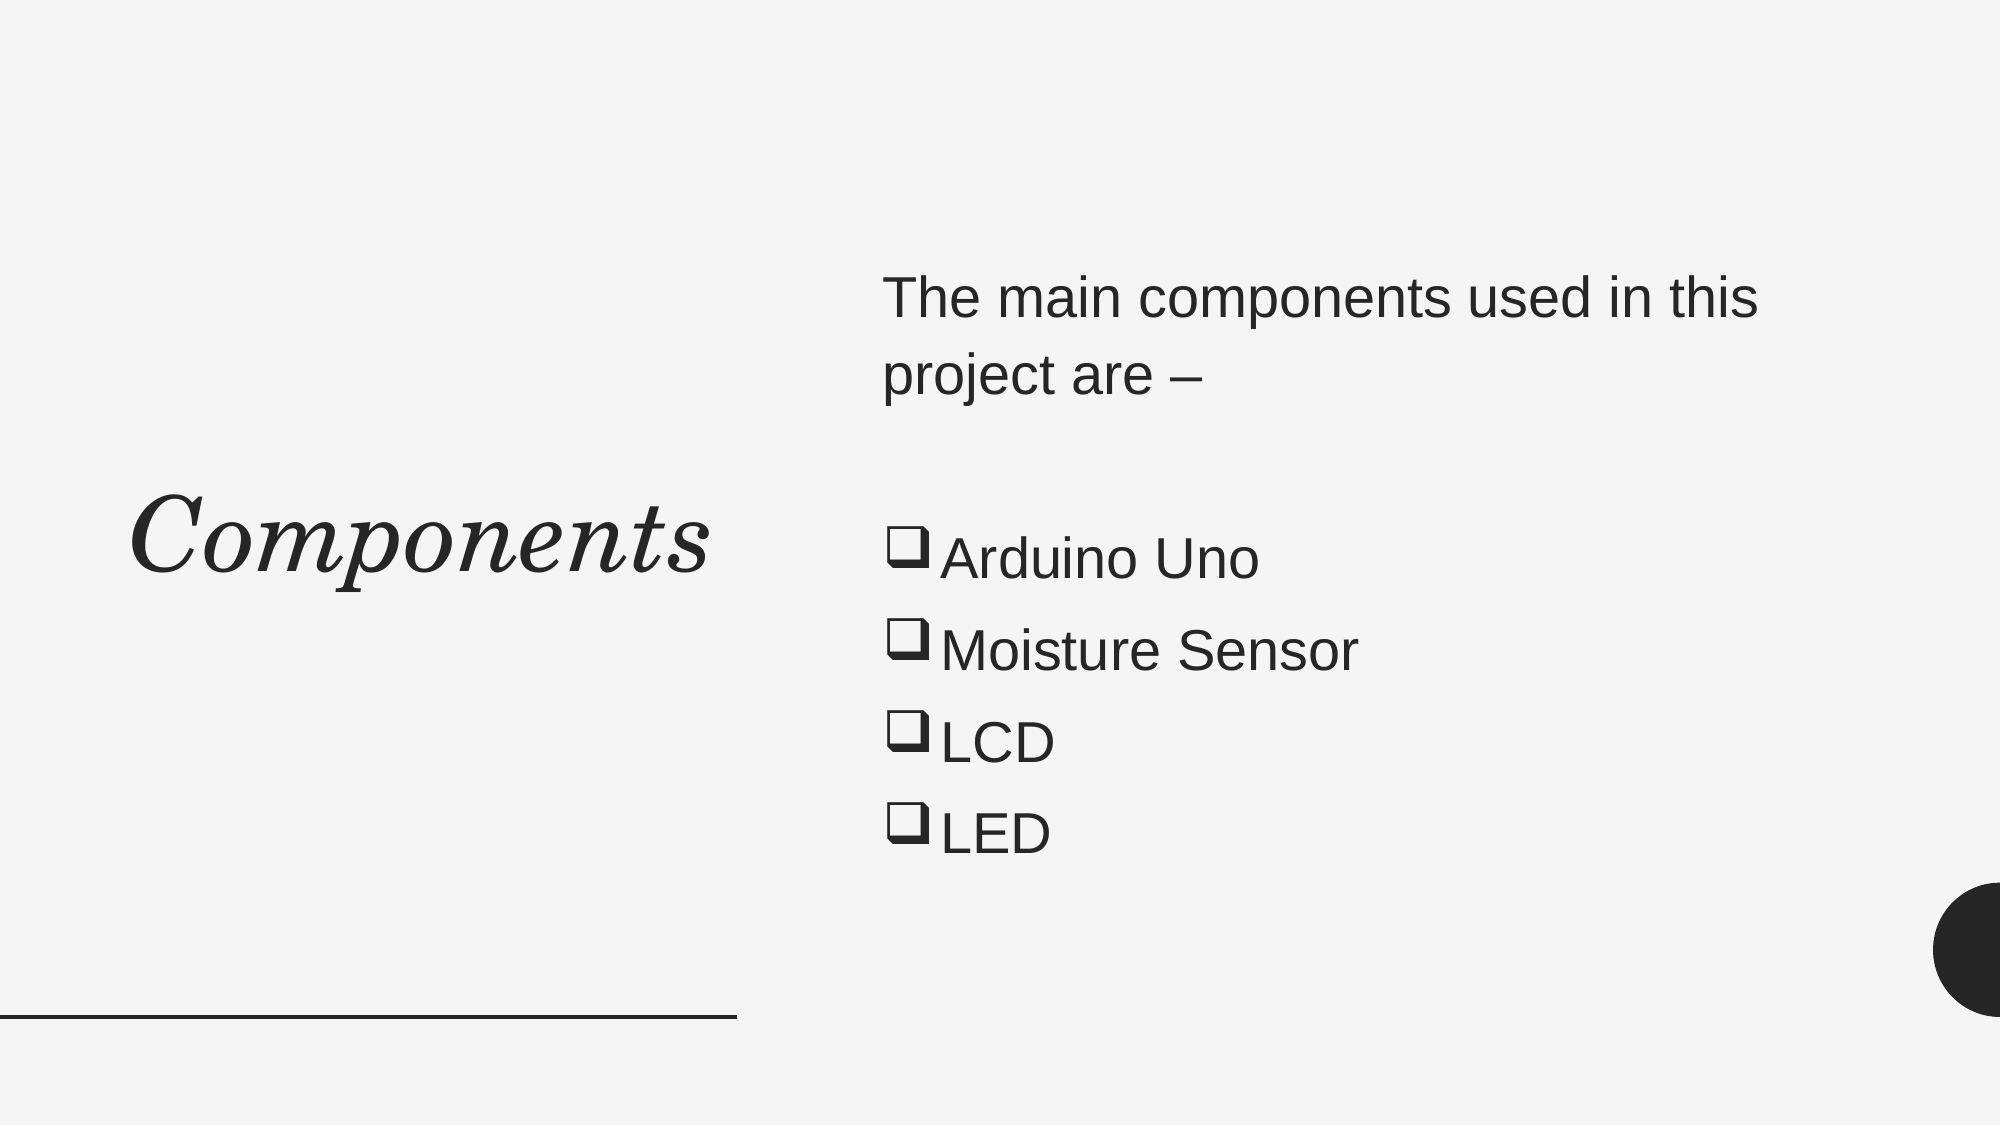

The main components used in this project are –

 Arduino Uno
 Moisture Sensor
 LCD
 LED
# Components